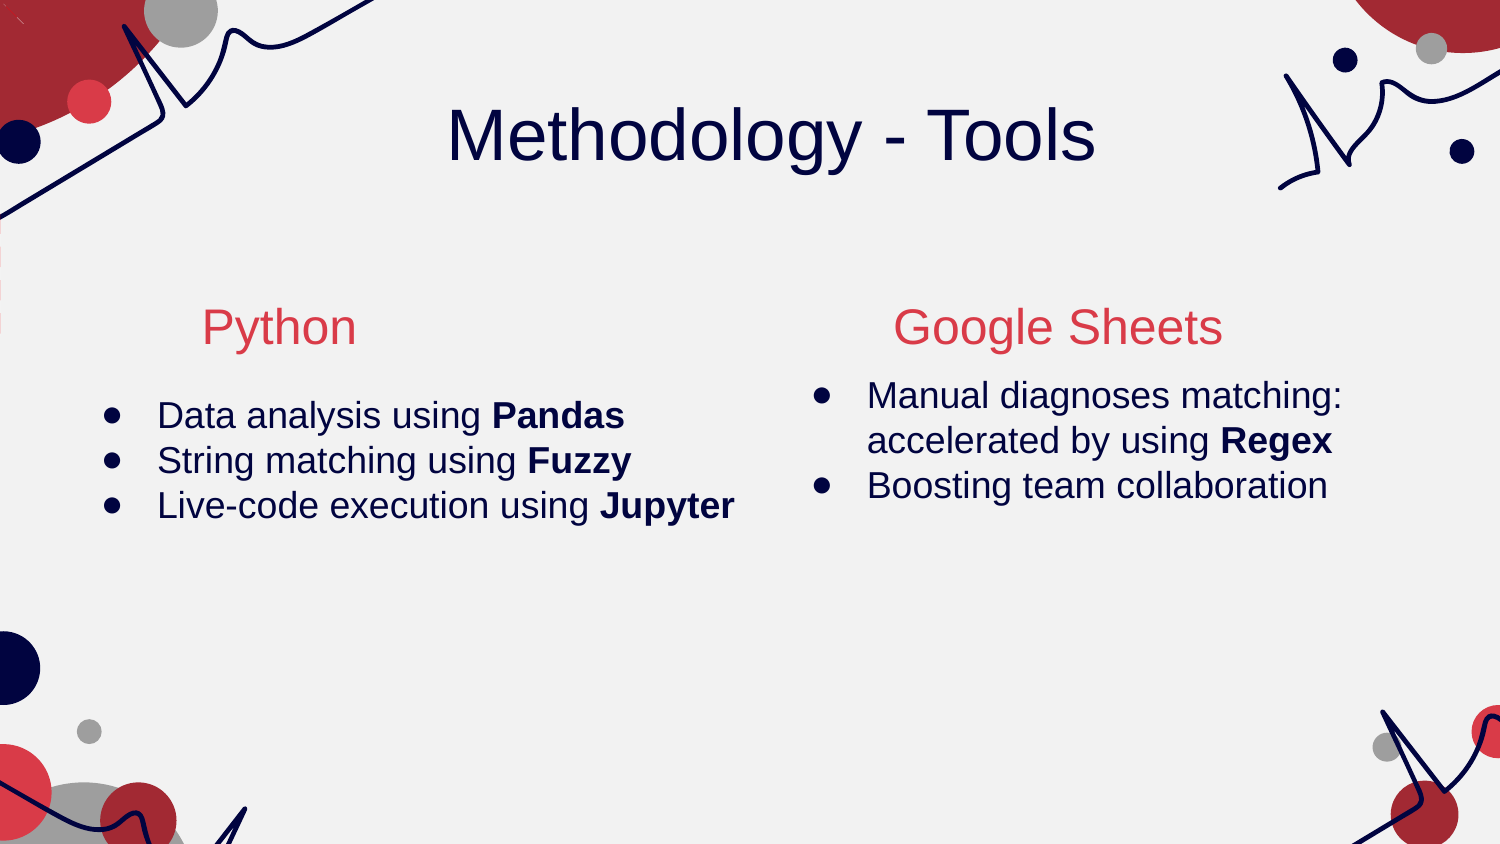

Methodology - Tools

# Python
Google Sheets

Manual diagnoses matching: accelerated by using Regex
Boosting team collaboration

Data analysis using Pandas
String matching using Fuzzy
Live-code execution using Jupyter